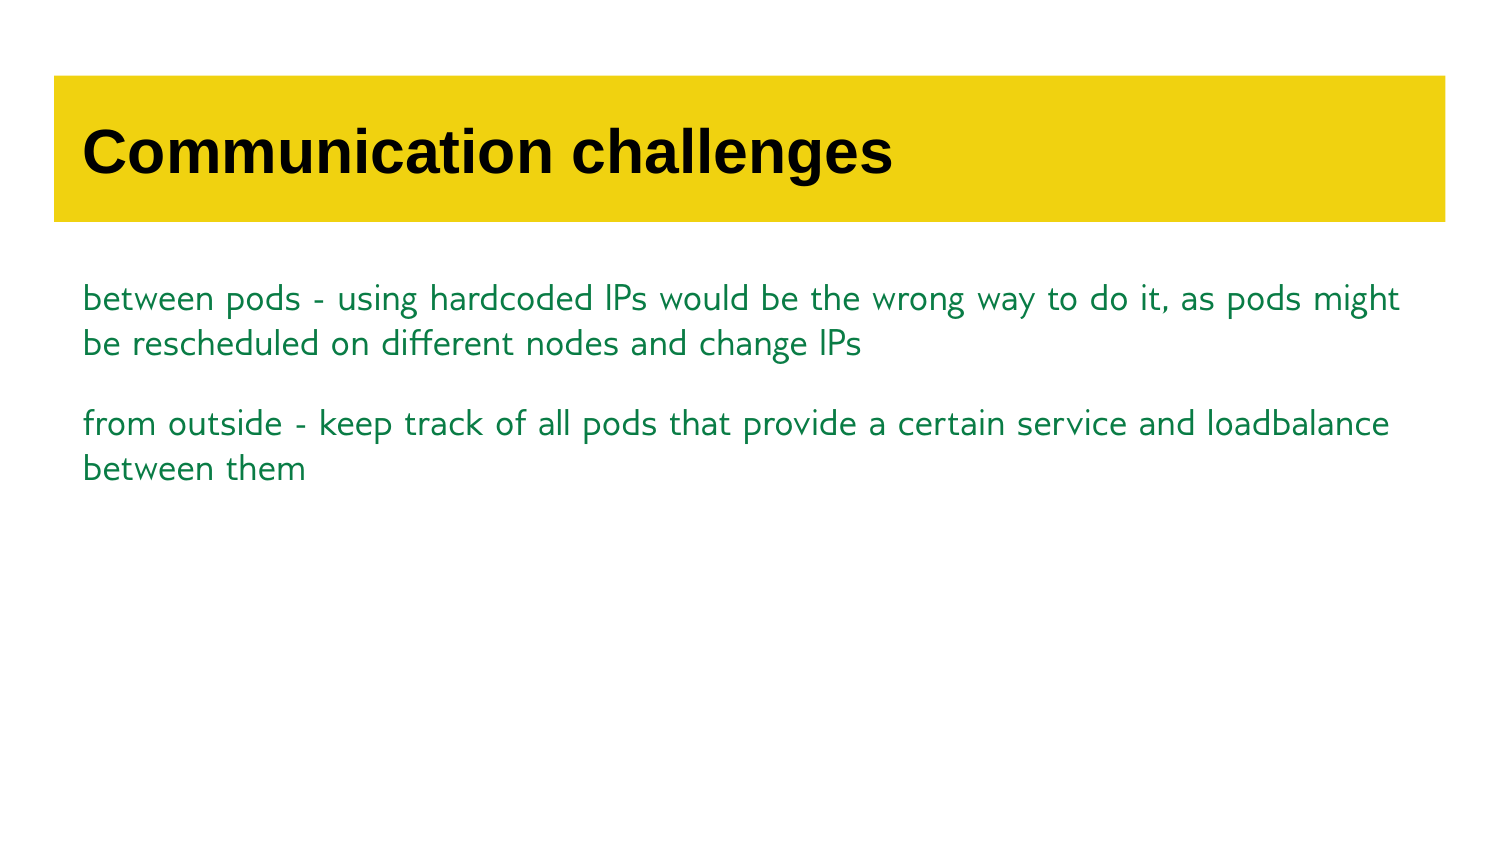

# Communication challenges
between pods - using hardcoded IPs would be the wrong way to do it, as pods might be rescheduled on different nodes and change IPs

from outside - keep track of all pods that provide a certain service and loadbalance between them